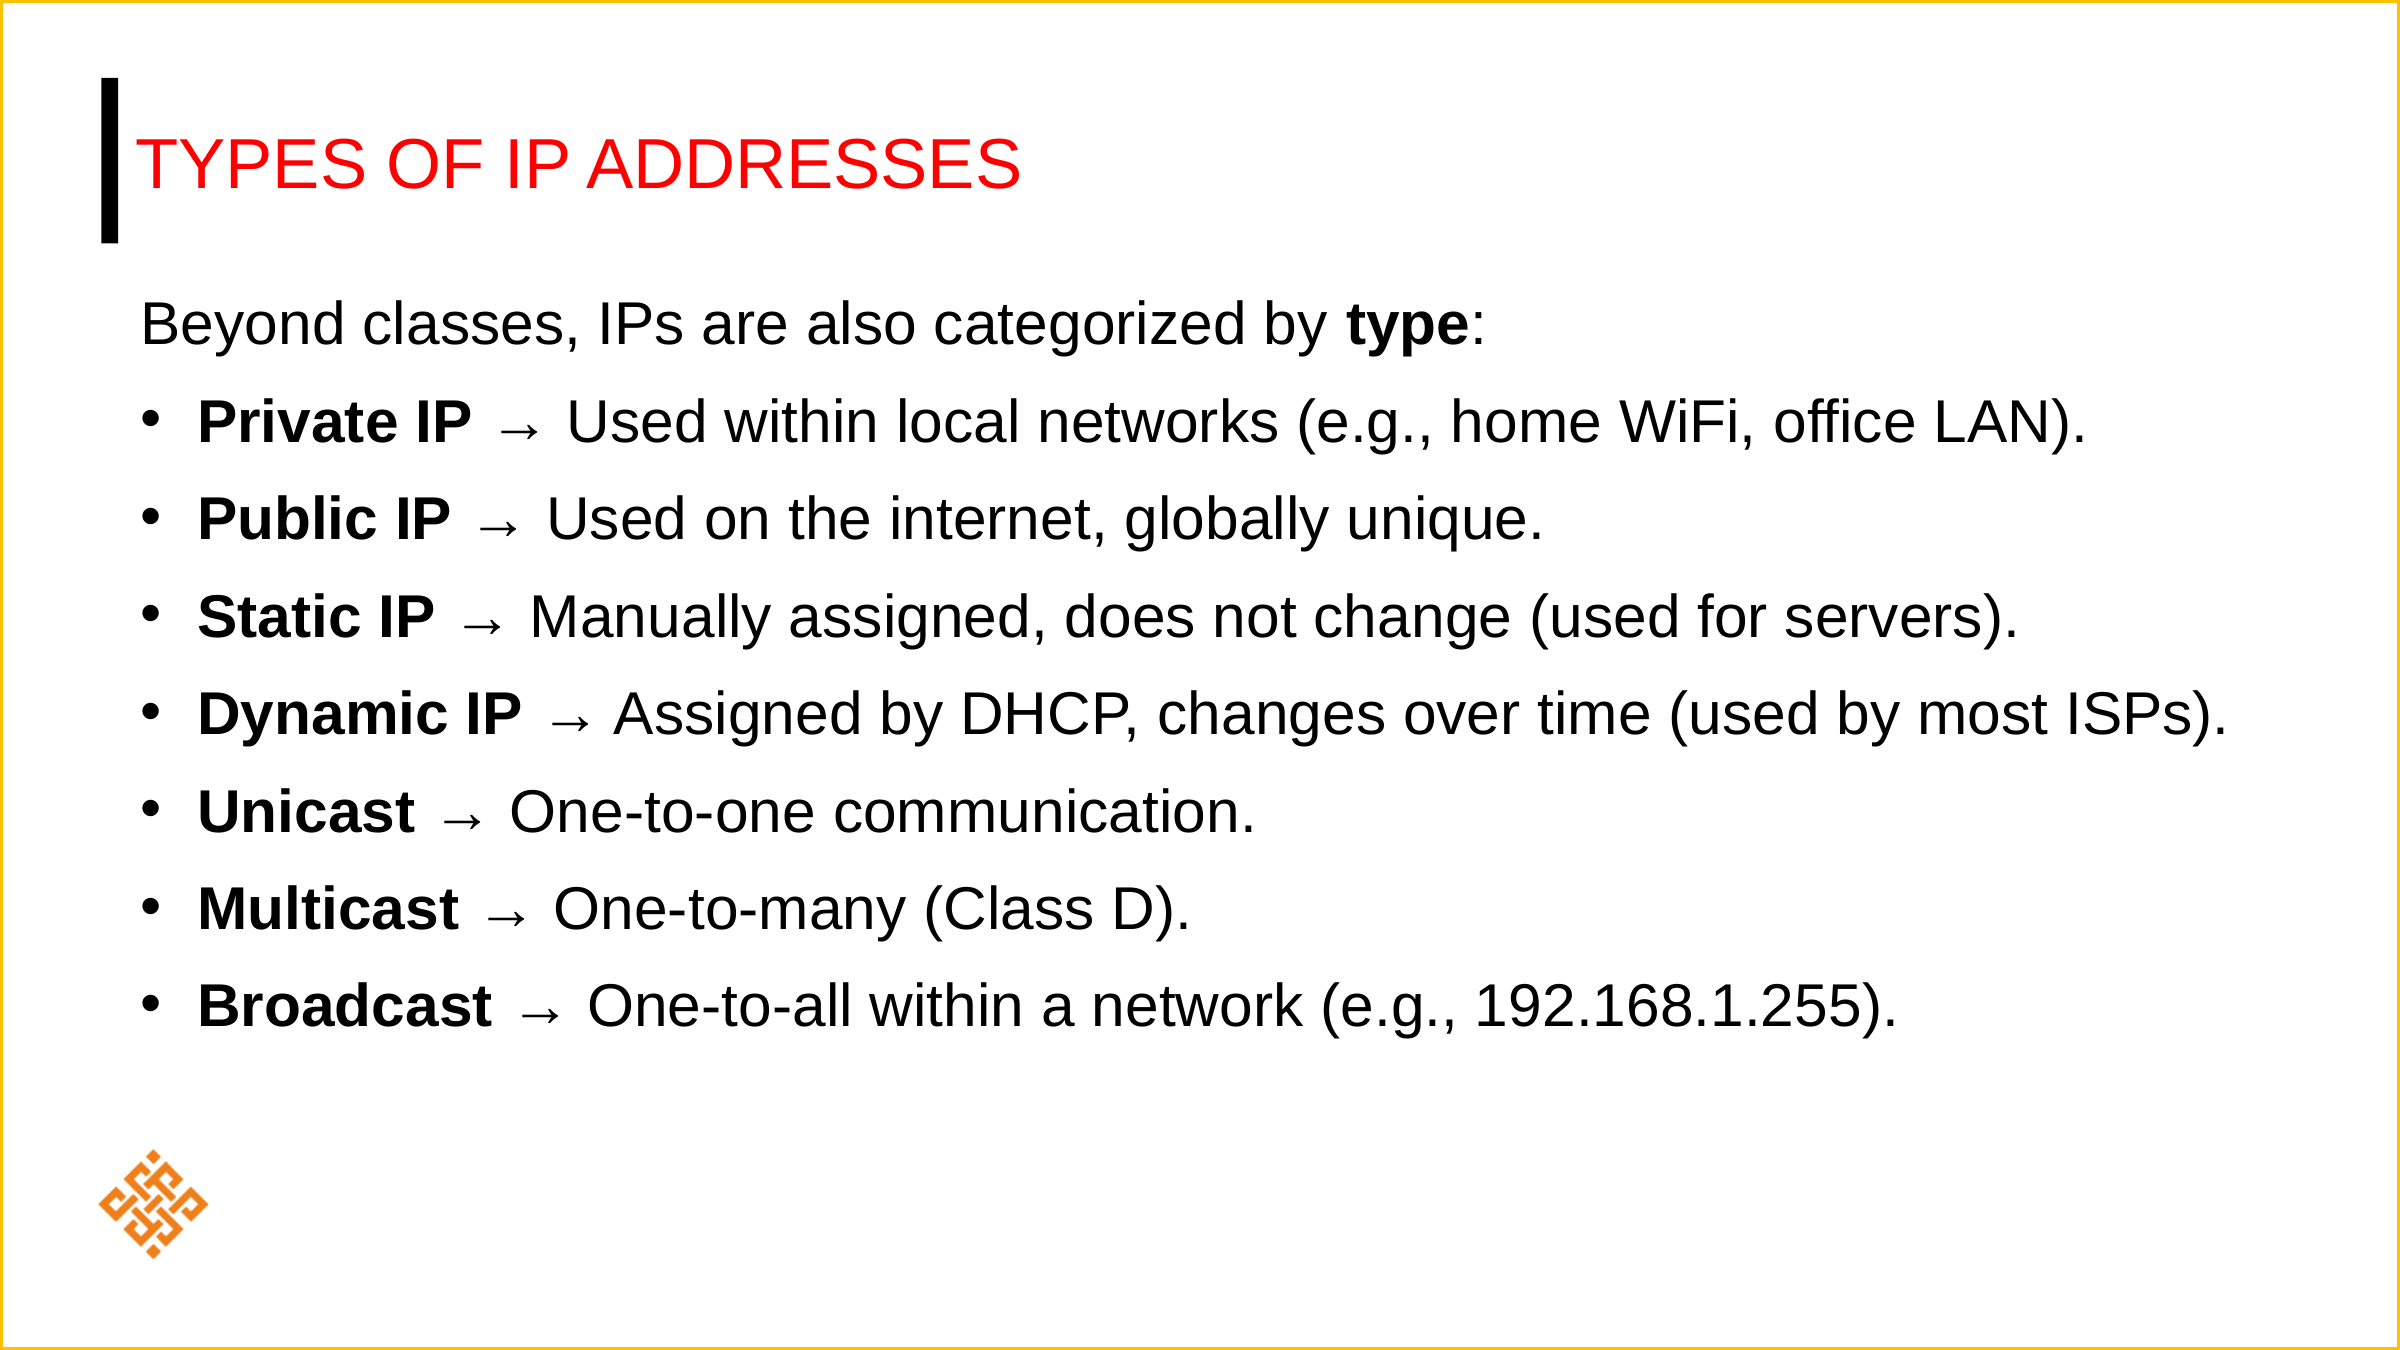

# Types of IP Addresses
Beyond classes, IPs are also categorized by type:
Private IP → Used within local networks (e.g., home WiFi, office LAN).
Public IP → Used on the internet, globally unique.
Static IP → Manually assigned, does not change (used for servers).
Dynamic IP → Assigned by DHCP, changes over time (used by most ISPs).
Unicast → One-to-one communication.
Multicast → One-to-many (Class D).
Broadcast → One-to-all within a network (e.g., 192.168.1.255).